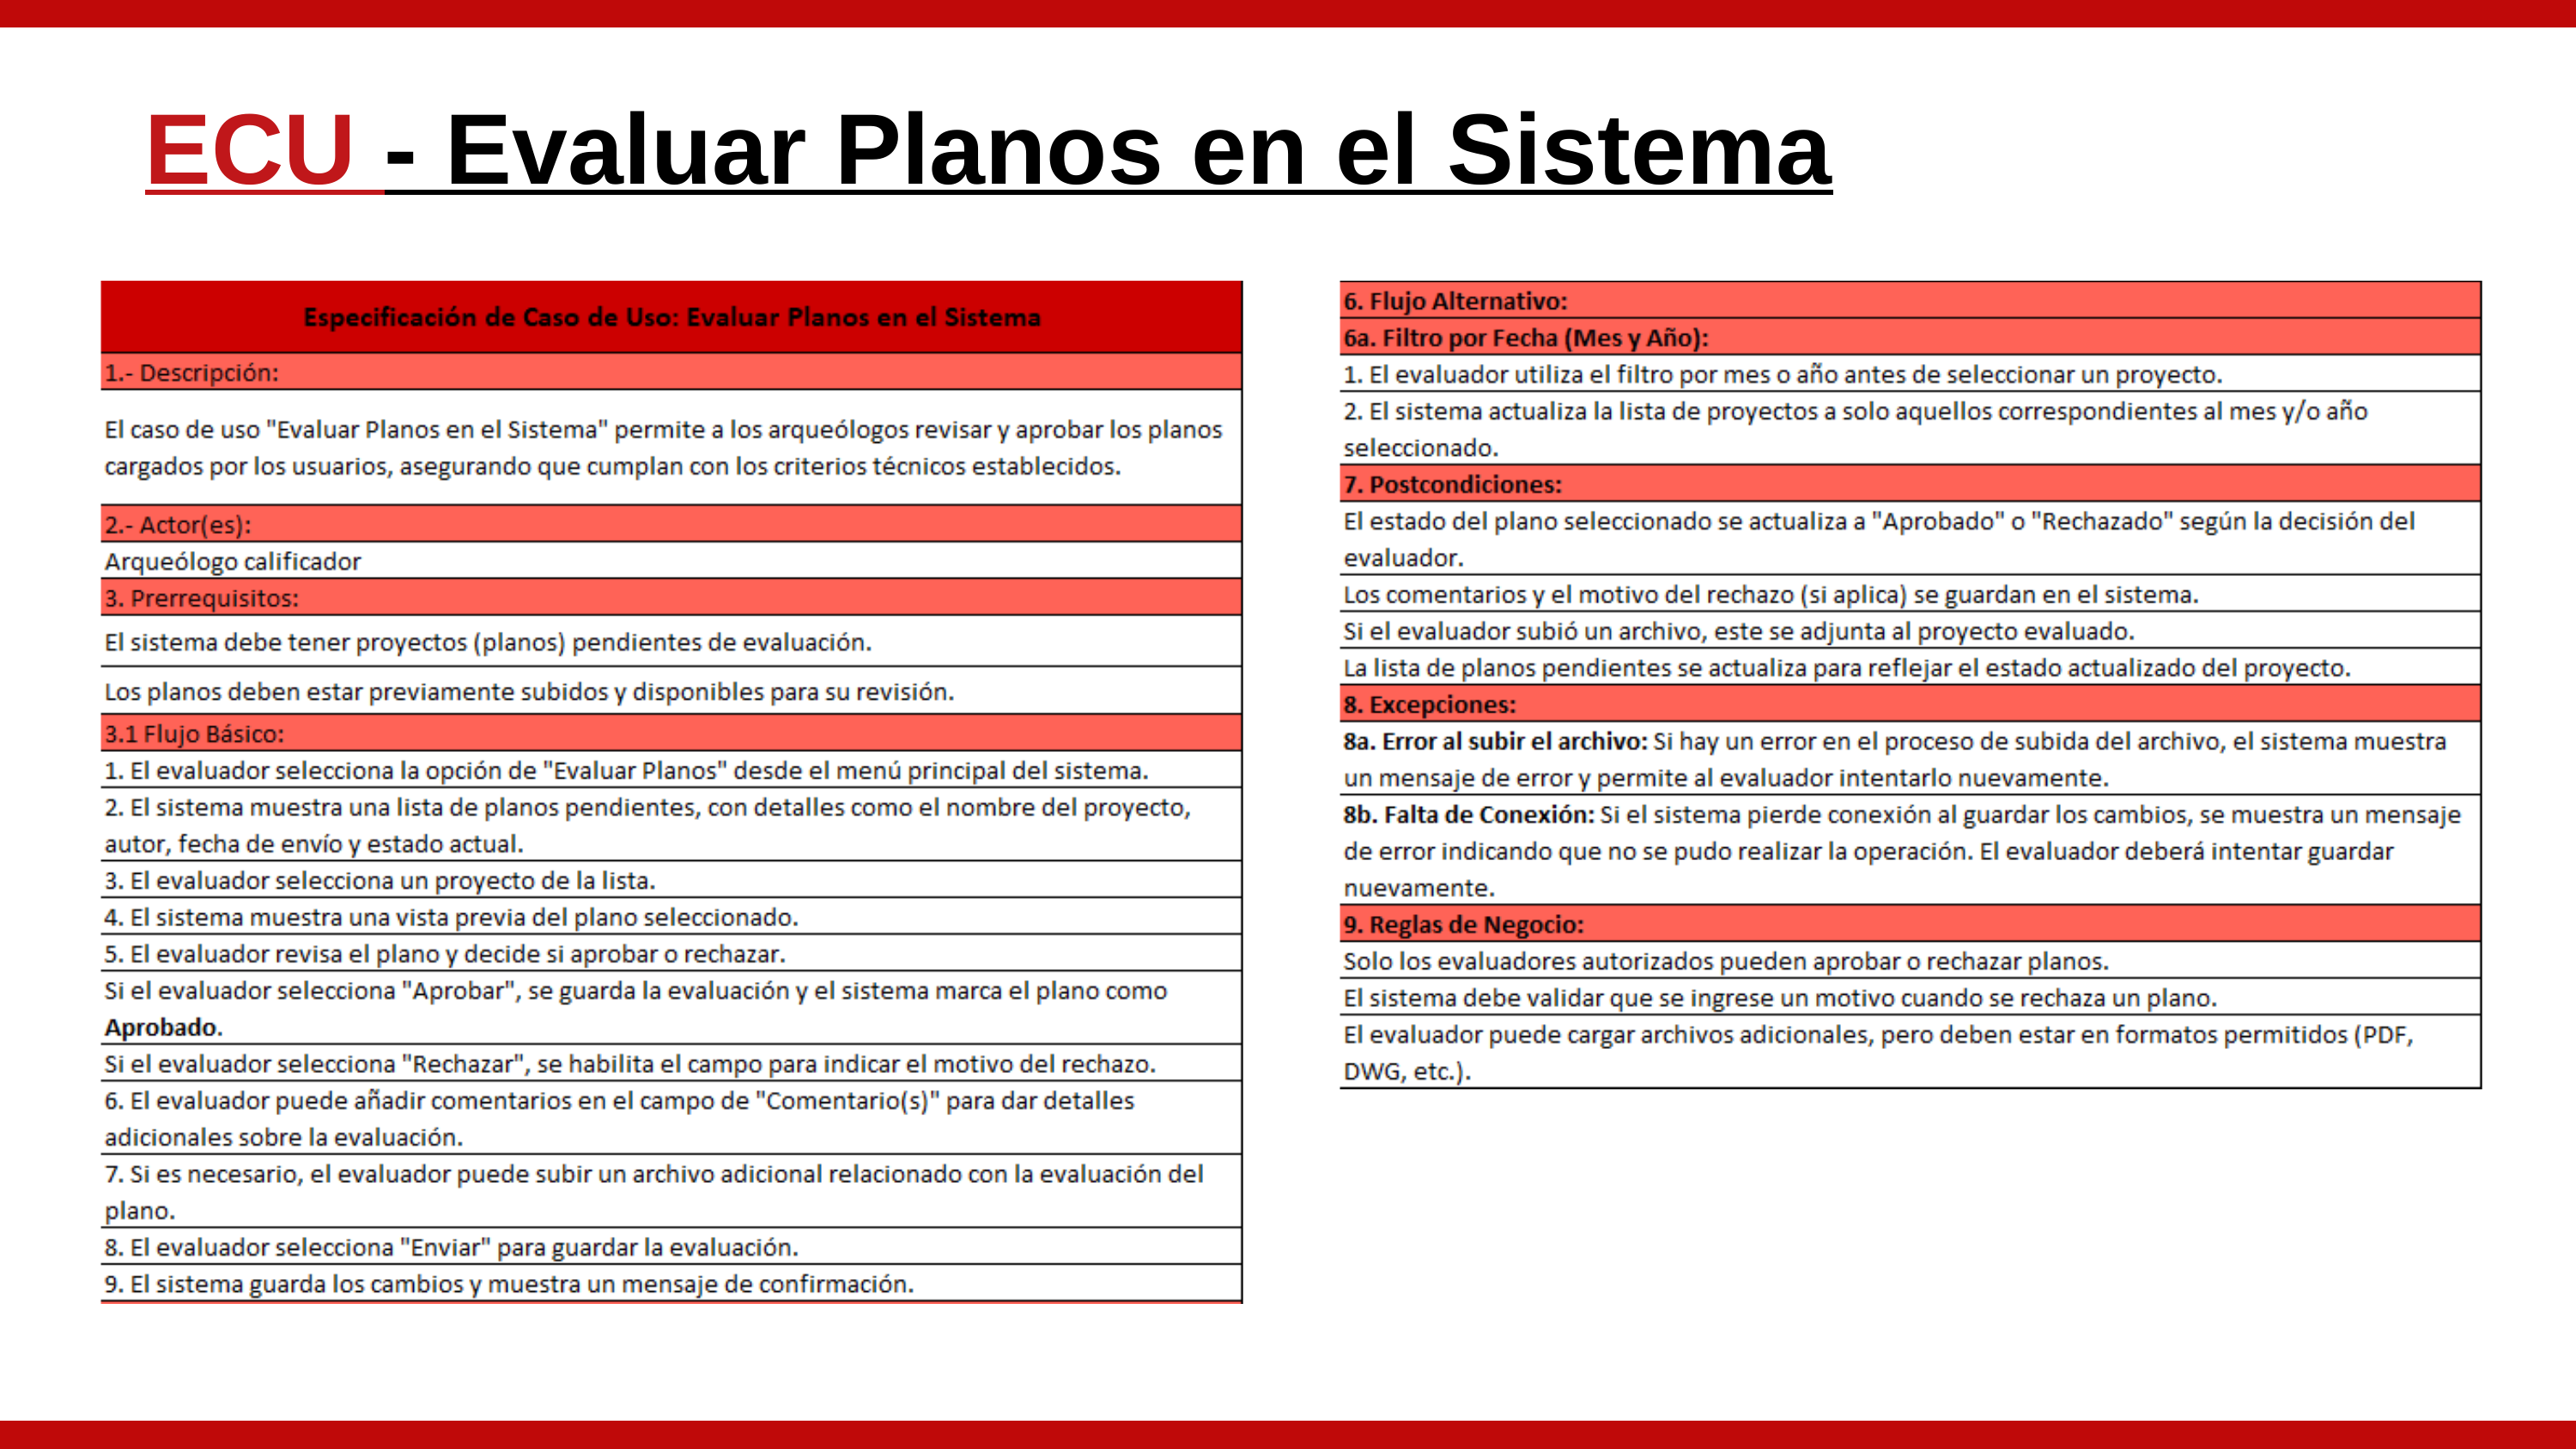

ECU - Evaluar Planos en el Sistema